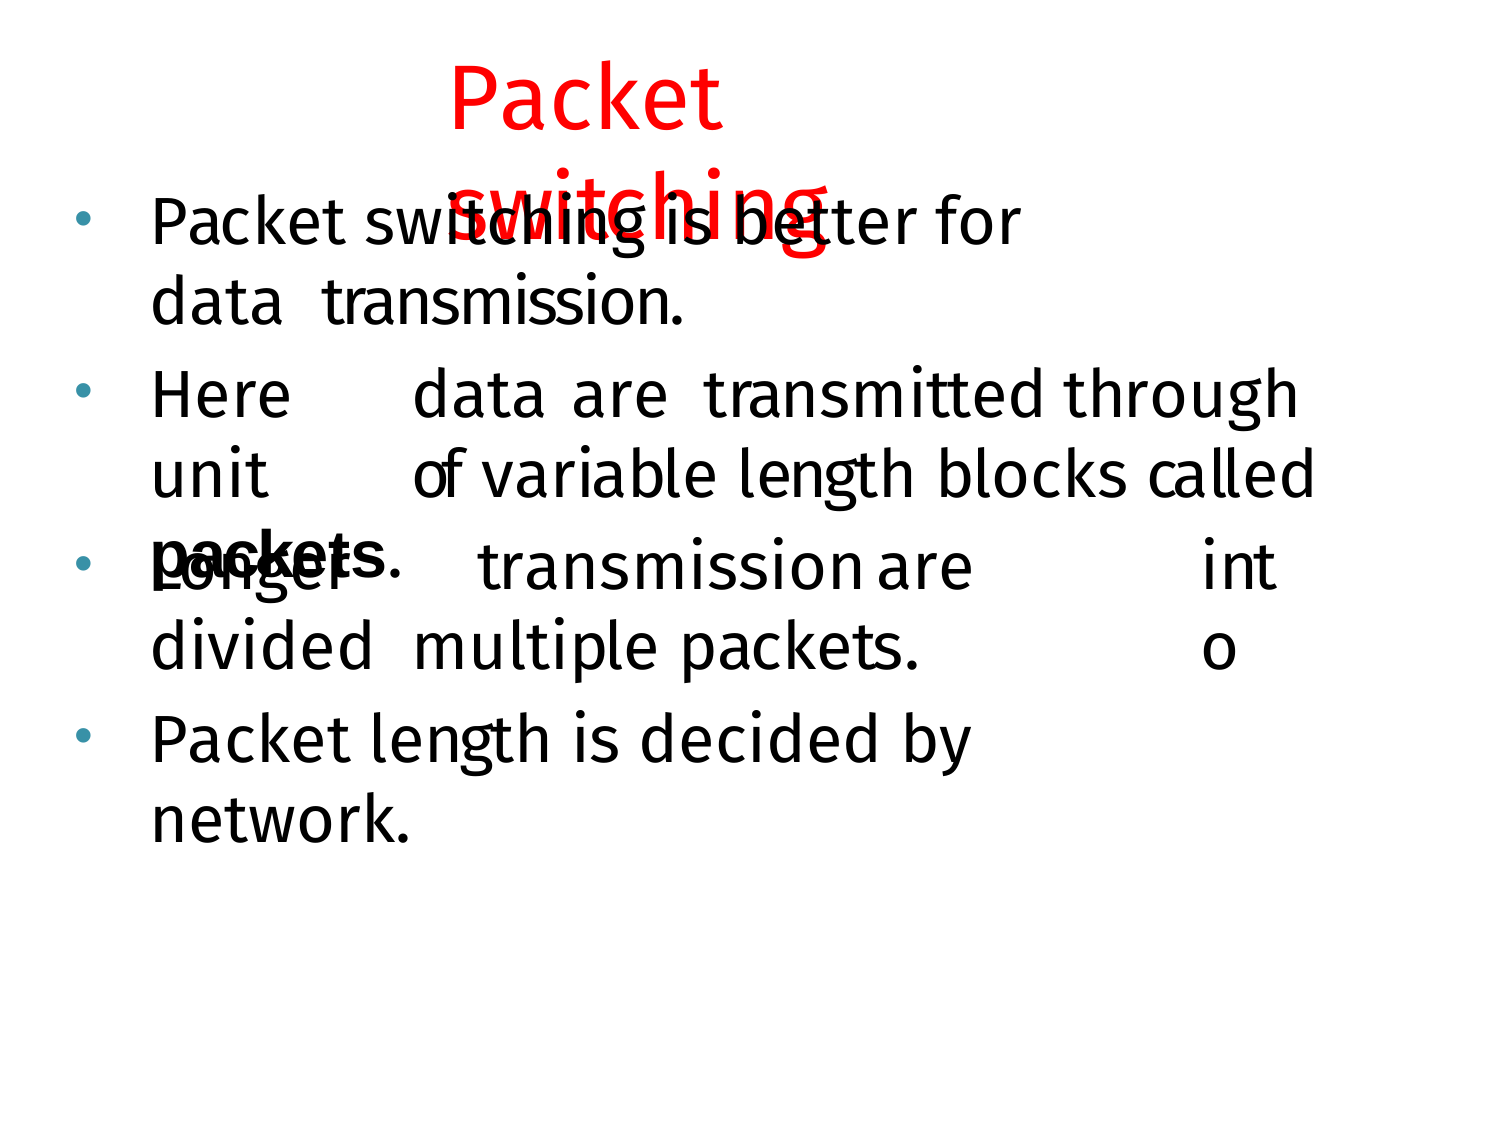

# Packet switching
Packet switching is better for data  transmission.
Here	data	are	transmitted	through	unit	of  variable length blocks called packets.
Longer	transmission	are	divided  multiple packets.
Packet length is decided by network.
into